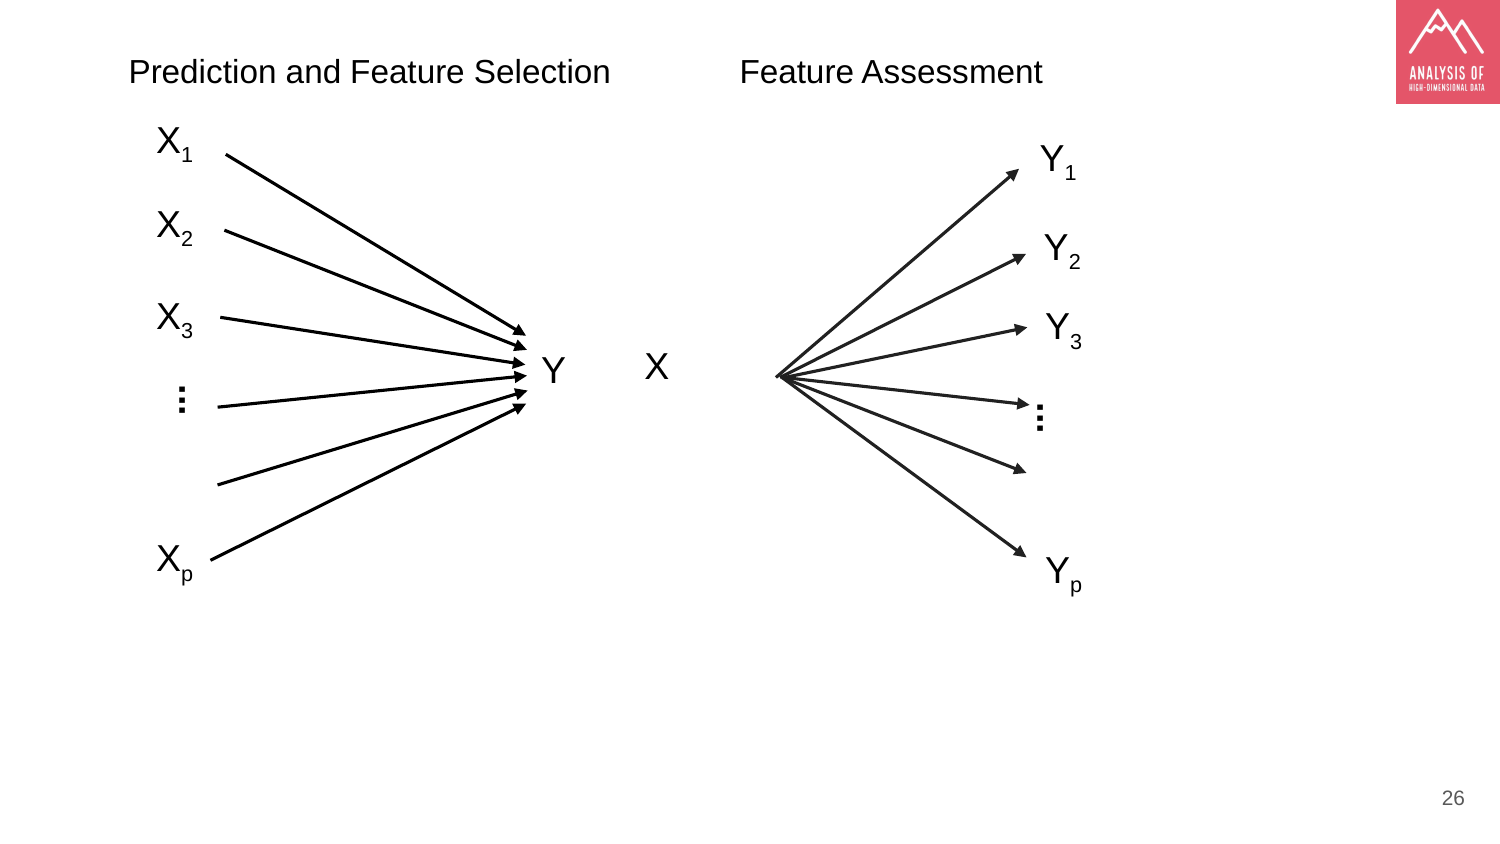

Prediction and Feature Selection
Feature Assessment
X1
X3
Y
...
X2
Xp
Y1
Y2
Y3
X
...
Yp
26